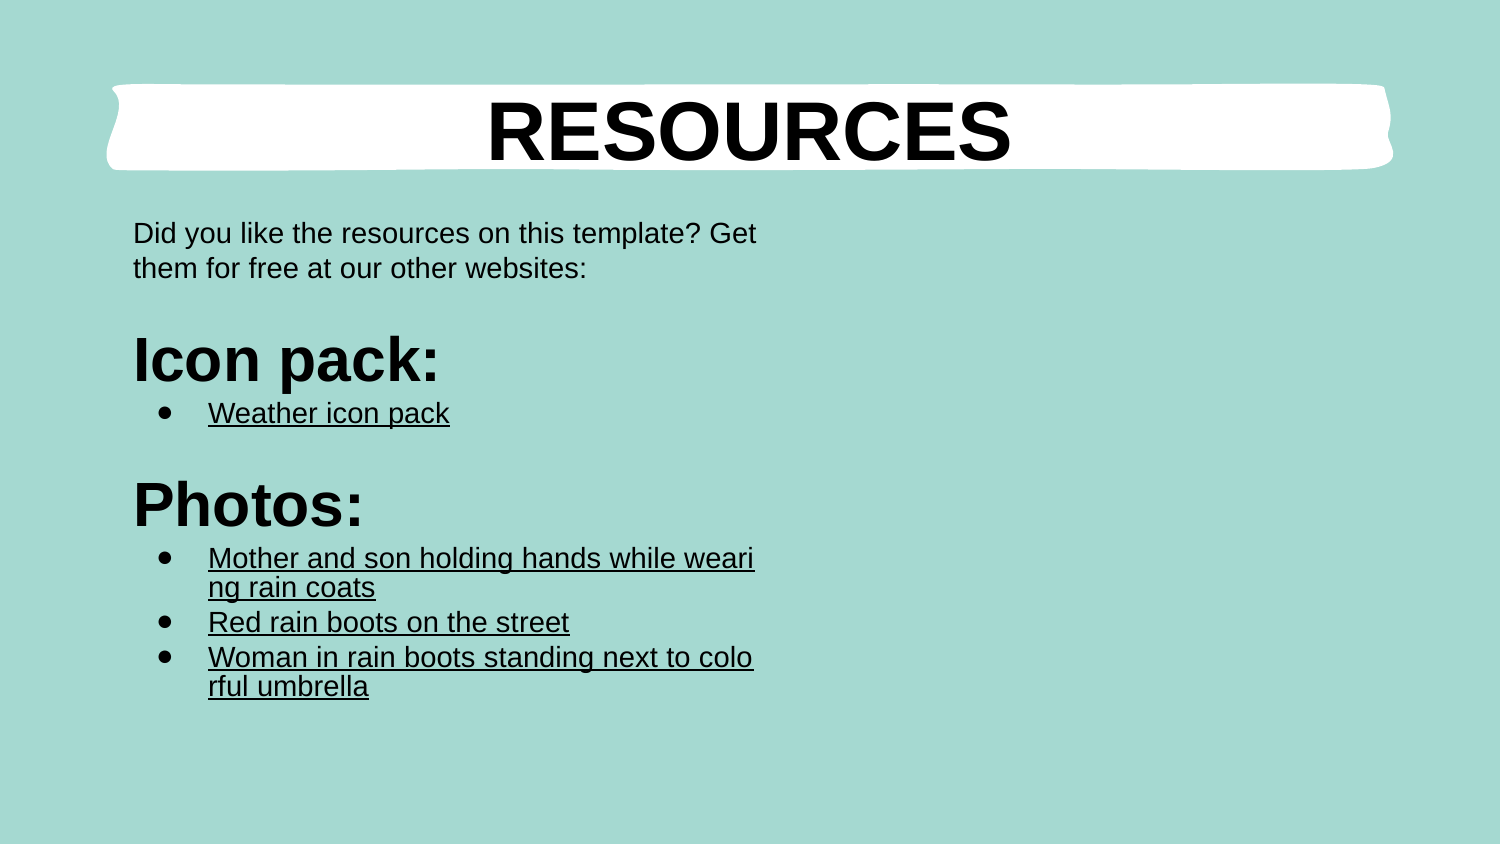

# RESOURCES
Did you like the resources on this template? Get them for free at our other websites:

Icon pack:
Weather icon pack

Photos:
Mother and son holding hands while wearing rain coats
Red rain boots on the street
Woman in rain boots standing next to colorful umbrella